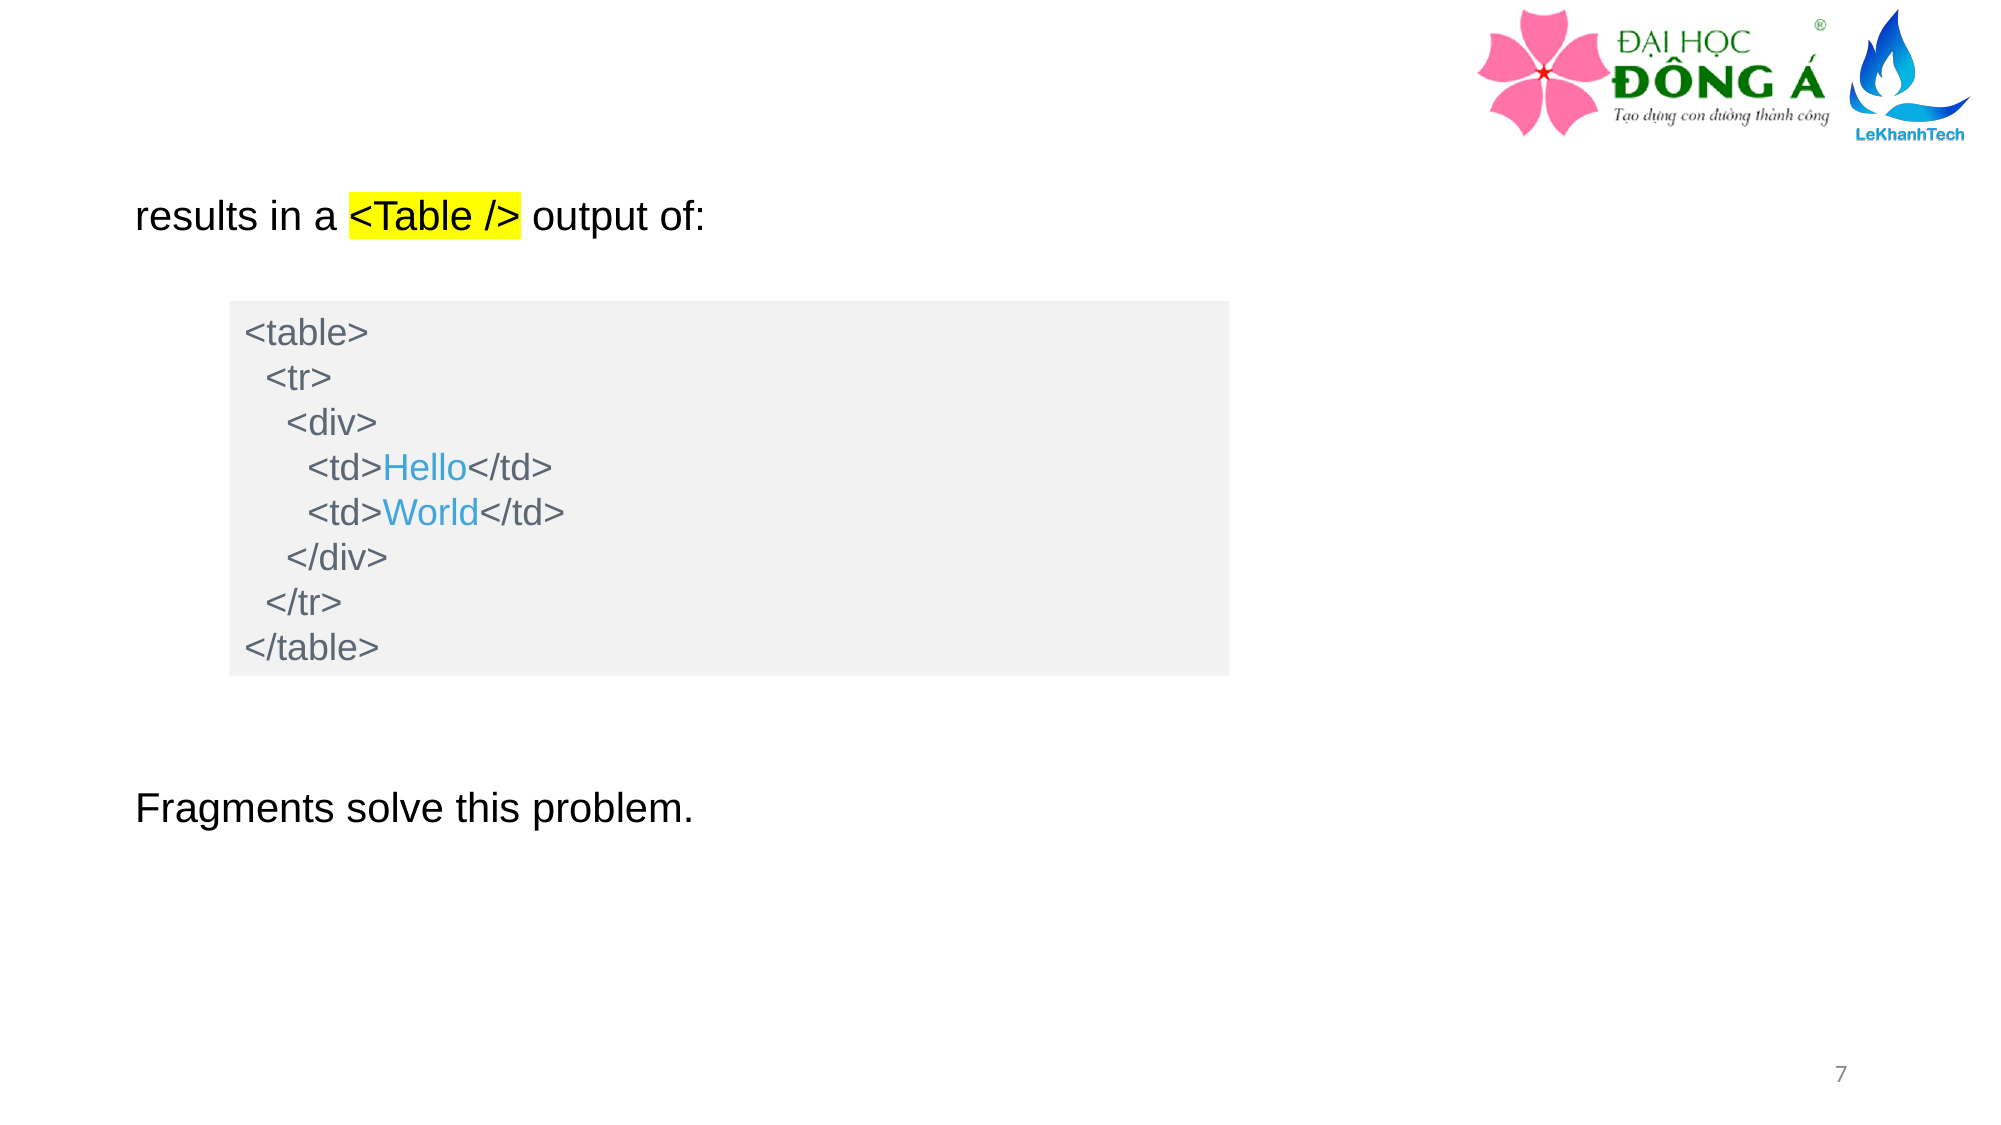

results in a <Table /> output of:
<table>
  <tr>
    <div>
      <td>Hello</td>
      <td>World</td>
    </div>
  </tr>
</table>
Fragments solve this problem.
7